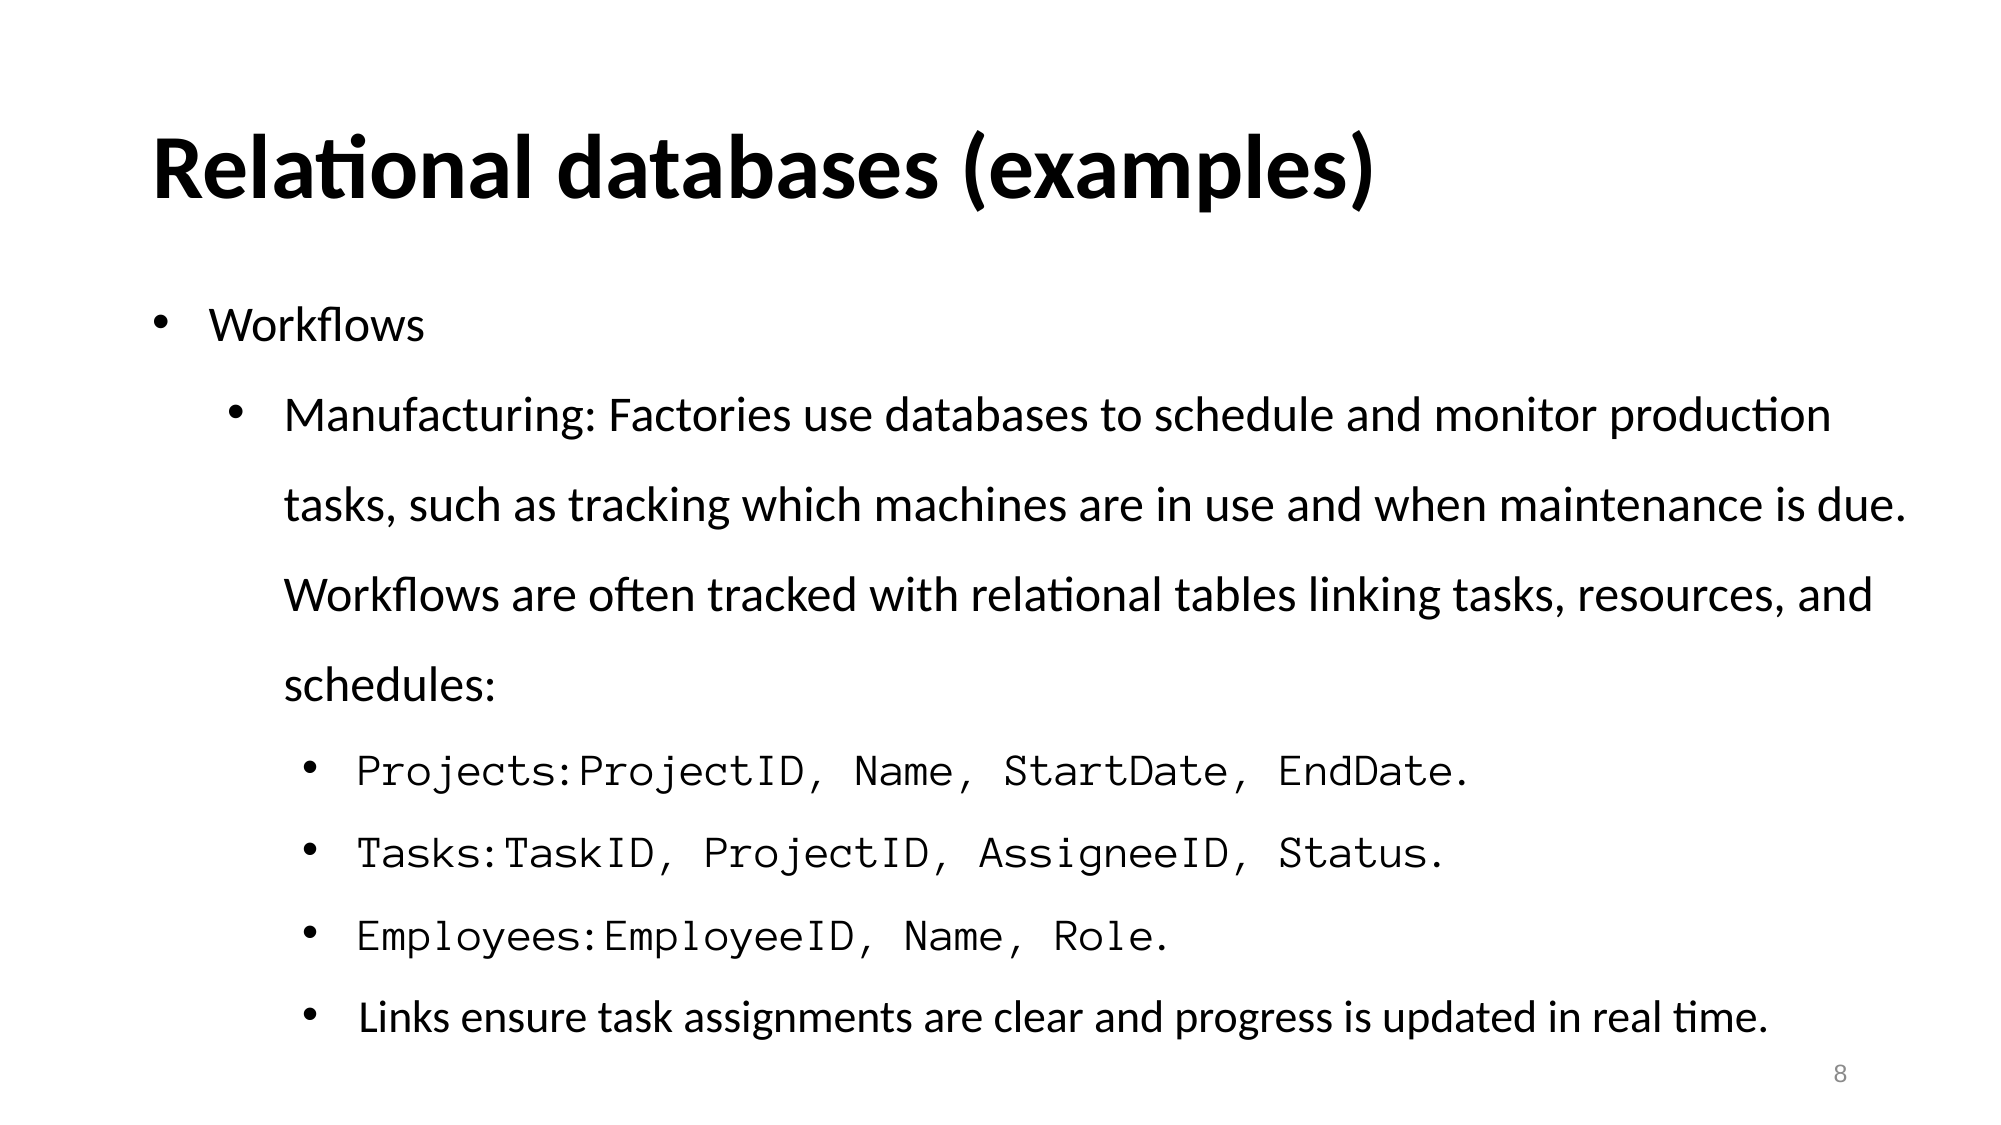

# Relational databases (examples)
Workflows
Manufacturing: Factories use databases to schedule and monitor production tasks, such as tracking which machines are in use and when maintenance is due. Workflows are often tracked with relational tables linking tasks, resources, and schedules:
Projects: ProjectID, Name, StartDate, EndDate.
Tasks: TaskID, ProjectID, AssigneeID, Status.
Employees: EmployeeID, Name, Role.
Links ensure task assignments are clear and progress is updated in real time.
8